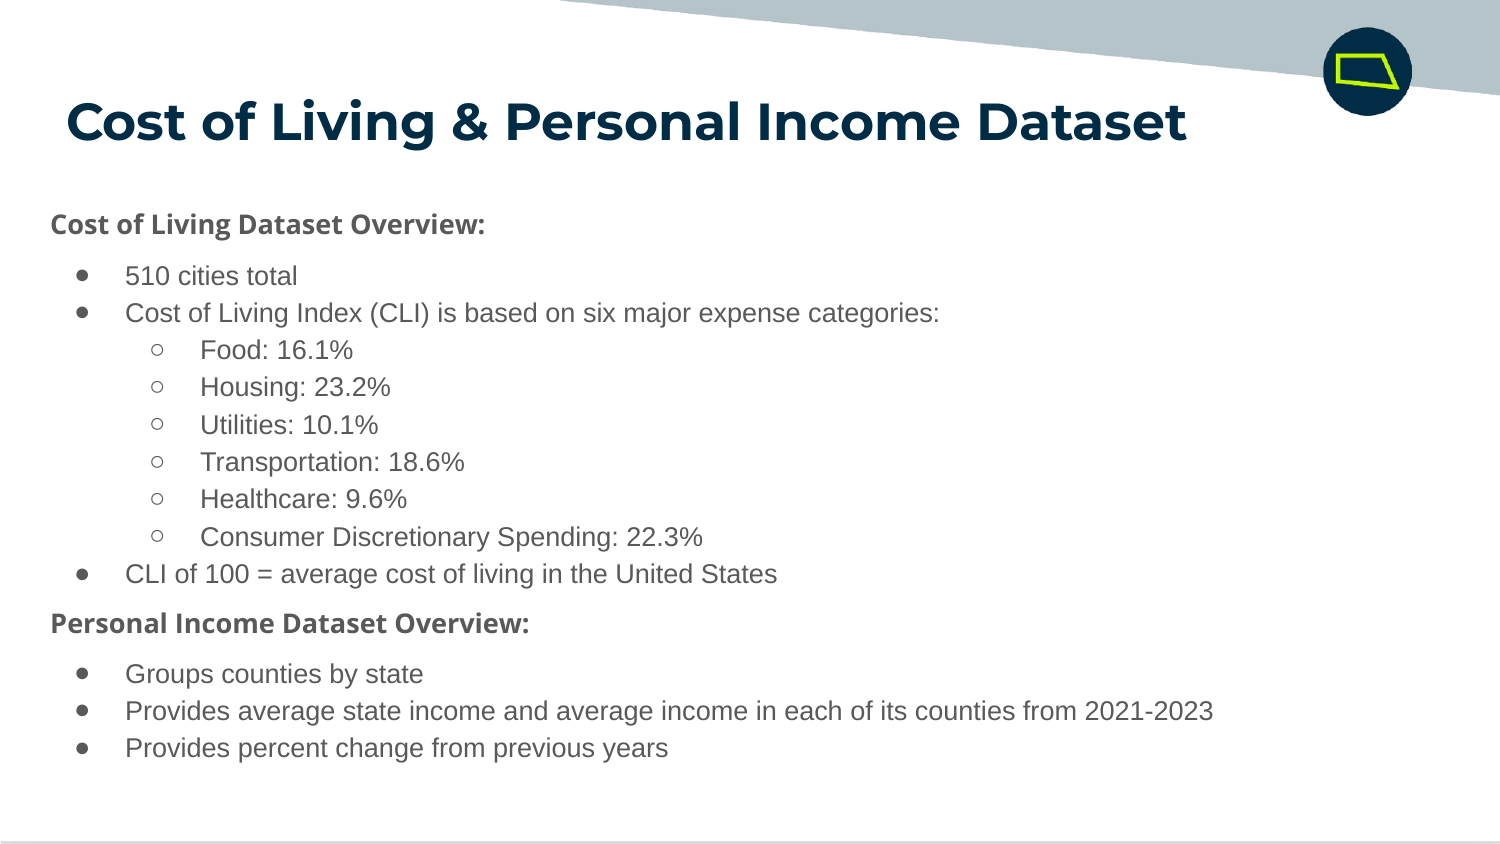

Cost of Living & Personal Income Dataset

Cost of Living Dataset Overview:
510 cities total
Cost of Living Index (CLI) is based on six major expense categories:
Food: 16.1%
Housing: 23.2%
Utilities: 10.1%
Transportation: 18.6%
Healthcare: 9.6%
Consumer Discretionary Spending: 22.3%
CLI of 100 = average cost of living in the United States
Personal Income Dataset Overview:
Groups counties by state
Provides average state income and average income in each of its counties from 2021-2023
Provides percent change from previous years